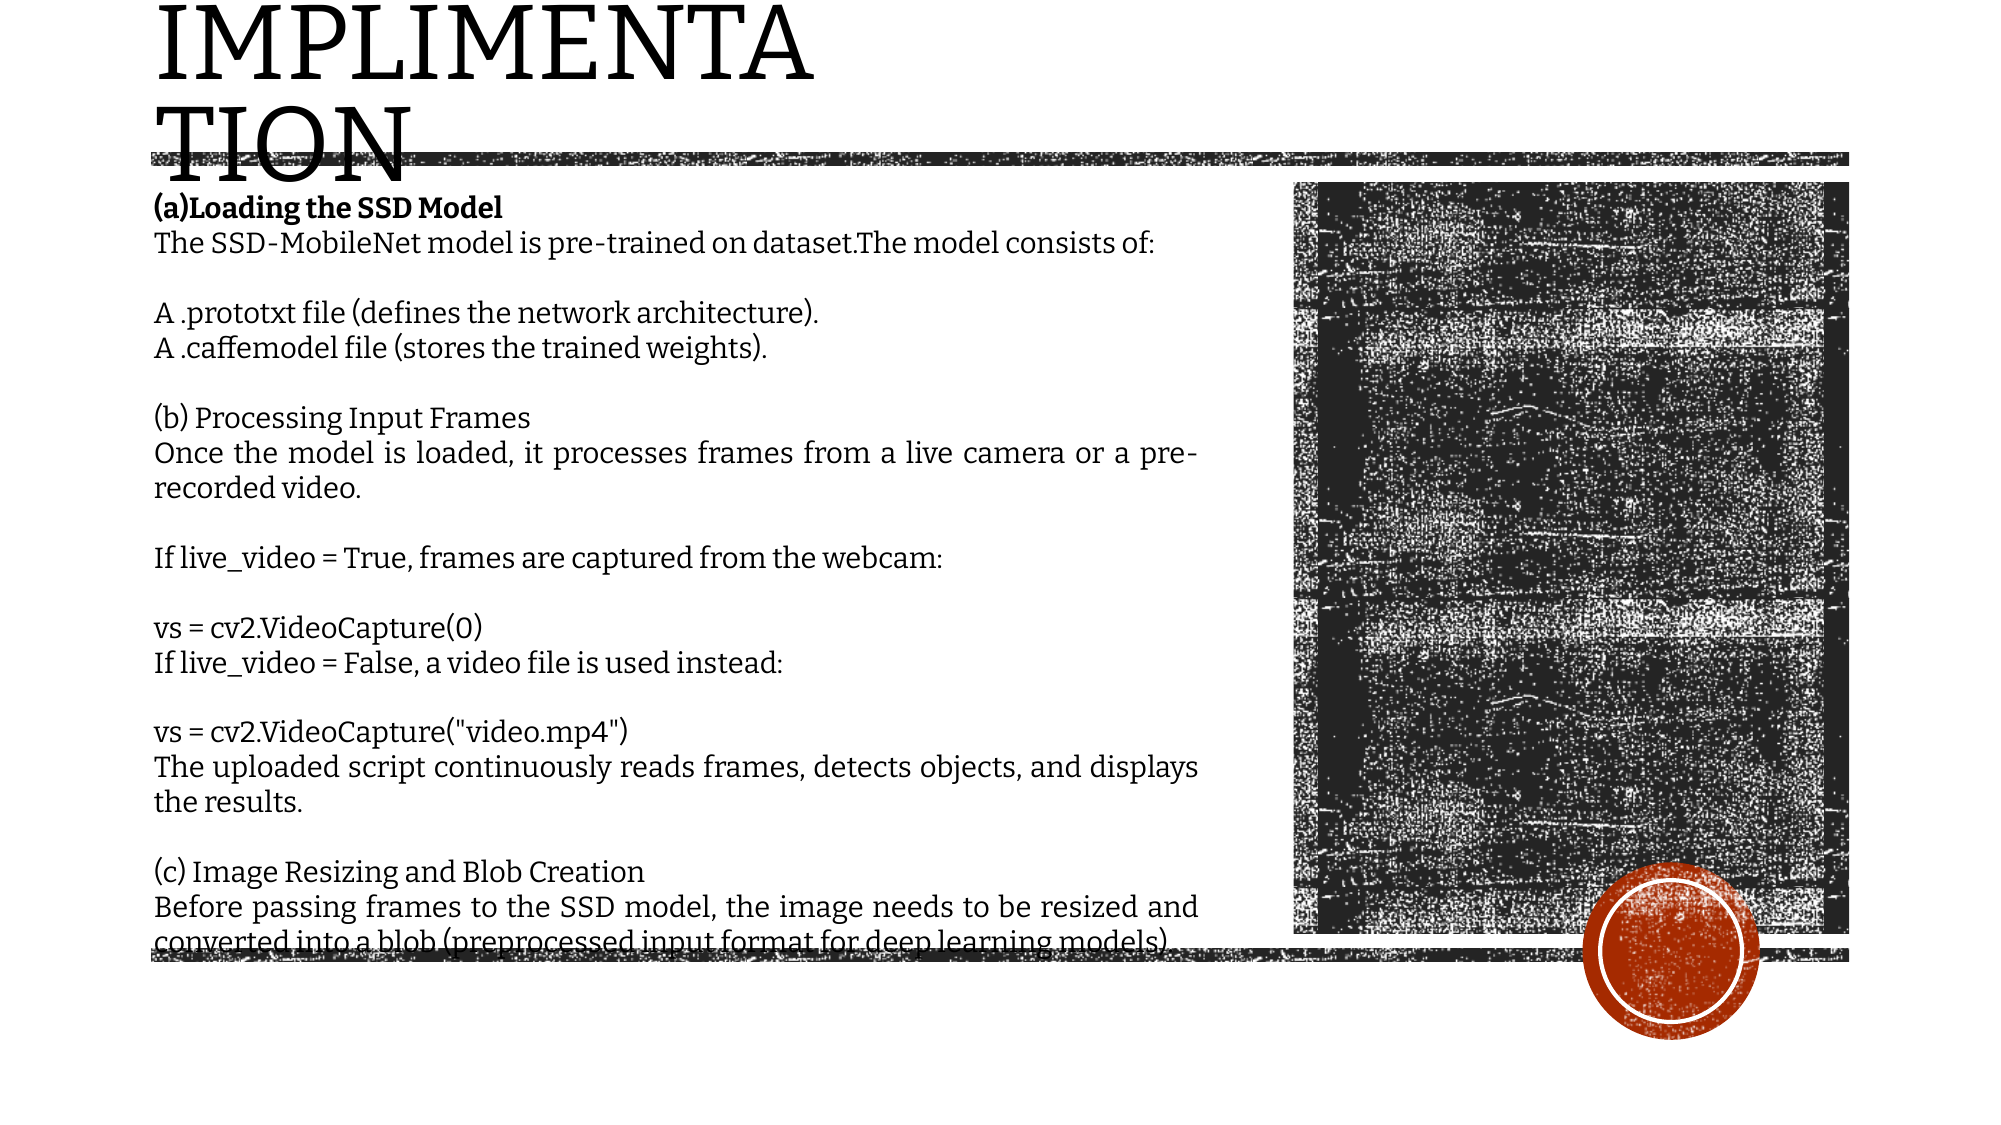

# IMPLIMENTATION

(a)Loading the SSD Model
The SSD-MobileNet model is pre-trained on dataset.The model consists of:

A .prototxt file (defines the network architecture).
A .caffemodel file (stores the trained weights).

(b) Processing Input Frames
Once the model is loaded, it processes frames from a live camera or a pre-recorded video.

If live_video = True, frames are captured from the webcam:

vs = cv2.VideoCapture(0)
If live_video = False, a video file is used instead:

vs = cv2.VideoCapture("video.mp4")
The uploaded script continuously reads frames, detects objects, and displays the results.

(c) Image Resizing and Blob Creation
Before passing frames to the SSD model, the image needs to be resized and converted into a blob (preprocessed input format for deep learning models).